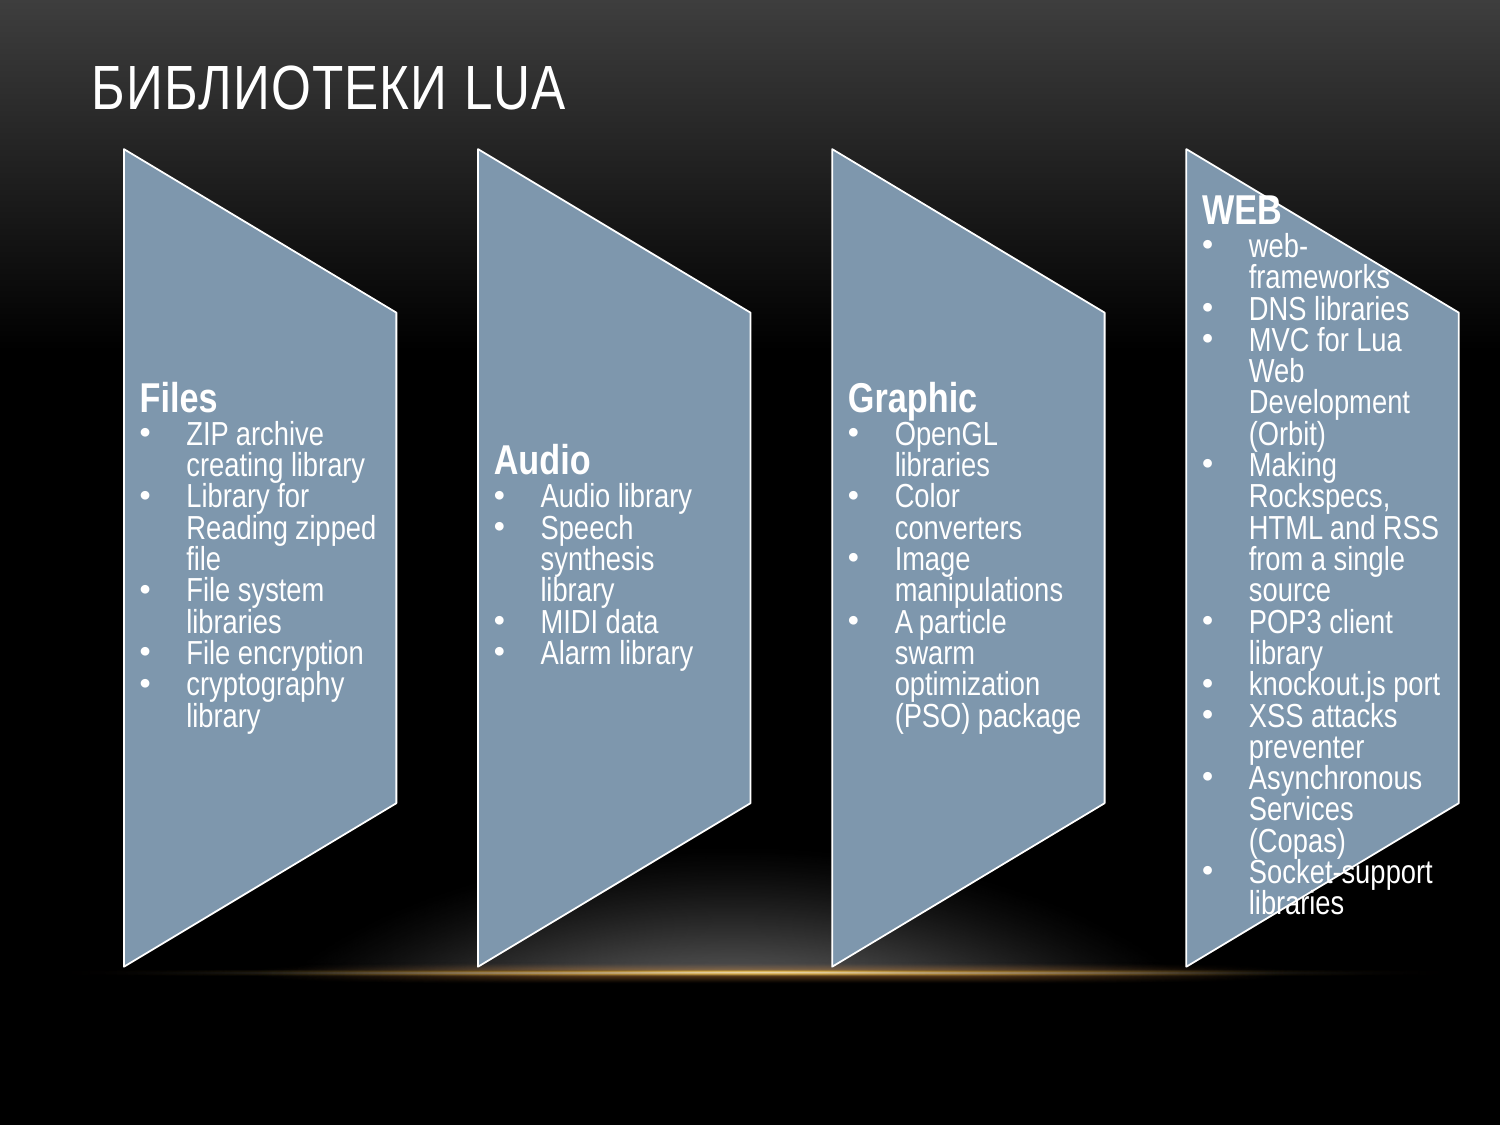

# Библиотеки Lua
Files
ZIP archive creating library
Audio
OpenGL libraries
Library for Reading zipped file
File system libraries
File encryption
cryptography library
Graphic
Audio library
Speech synthesis library
MIDI data
Alarm library
Color converters
Image manipulations
A particle swarm optimization (PSO) package
WEB
web-frameworks
DNS libraries
MVC for Lua Web Development (Orbit)
Making Rockspecs, HTML and RSS from a single source
POP3 client library
knockout.js port
XSS attacks preventer
Asynchronous Services (Copas)
Socket-support libraries